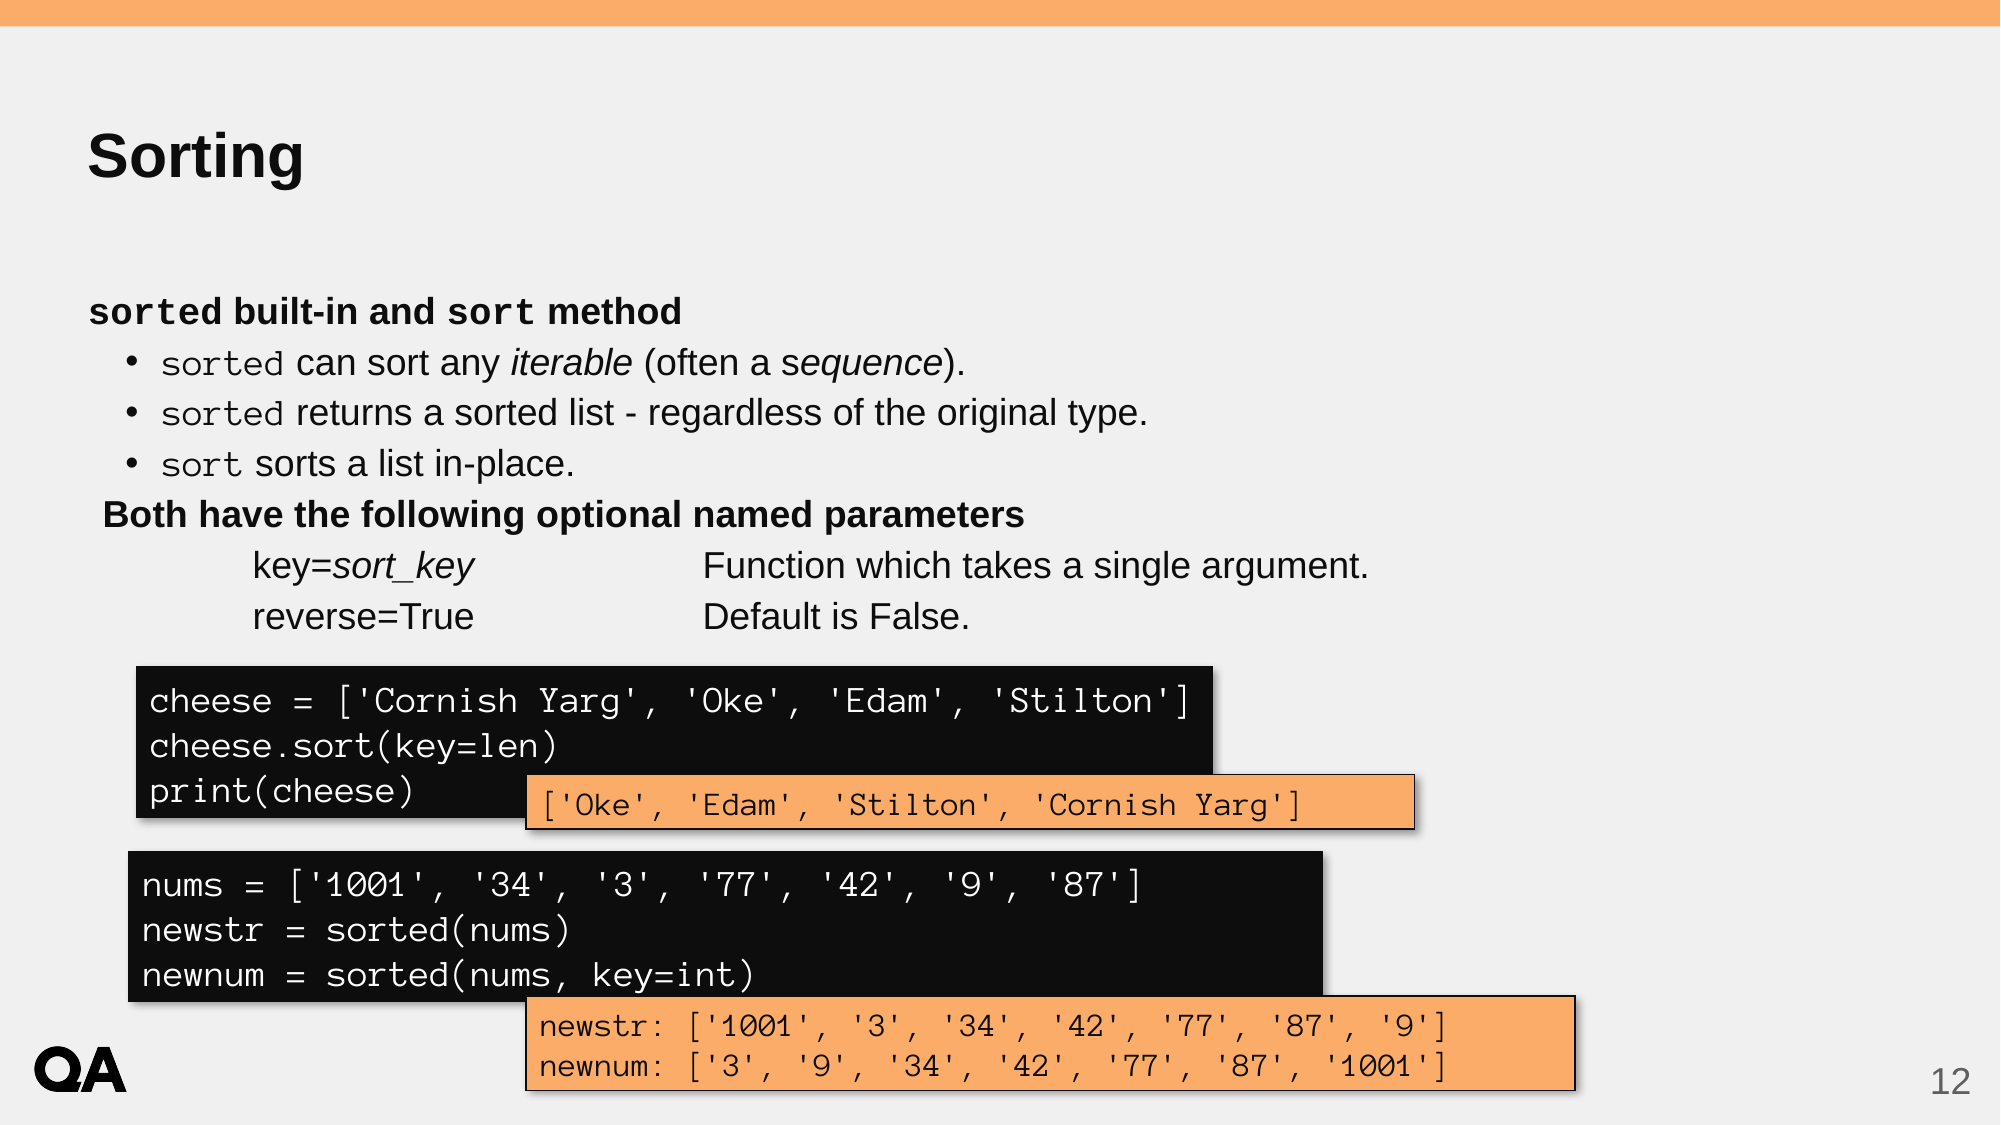

# Sorting
sorted built-in and sort method
sorted can sort any iterable (often a sequence).
sorted returns a sorted list - regardless of the original type.
sort sorts a list in-place.
Both have the following optional named parameters
	key=sort_key		Function which takes a single argument.
	reverse=True		Default is False.
cheese = ['Cornish Yarg', 'Oke', 'Edam', 'Stilton']
cheese.sort(key=len)
print(cheese)
['Oke', 'Edam', 'Stilton', 'Cornish Yarg']
nums = ['1001', '34', '3', '77', '42', '9', '87']
newstr = sorted(nums)
newnum = sorted(nums, key=int)
newstr: ['1001', '3', '34', '42', '77', '87', '9']
newnum: ['3', '9', '34', '42', '77', '87', '1001']
12